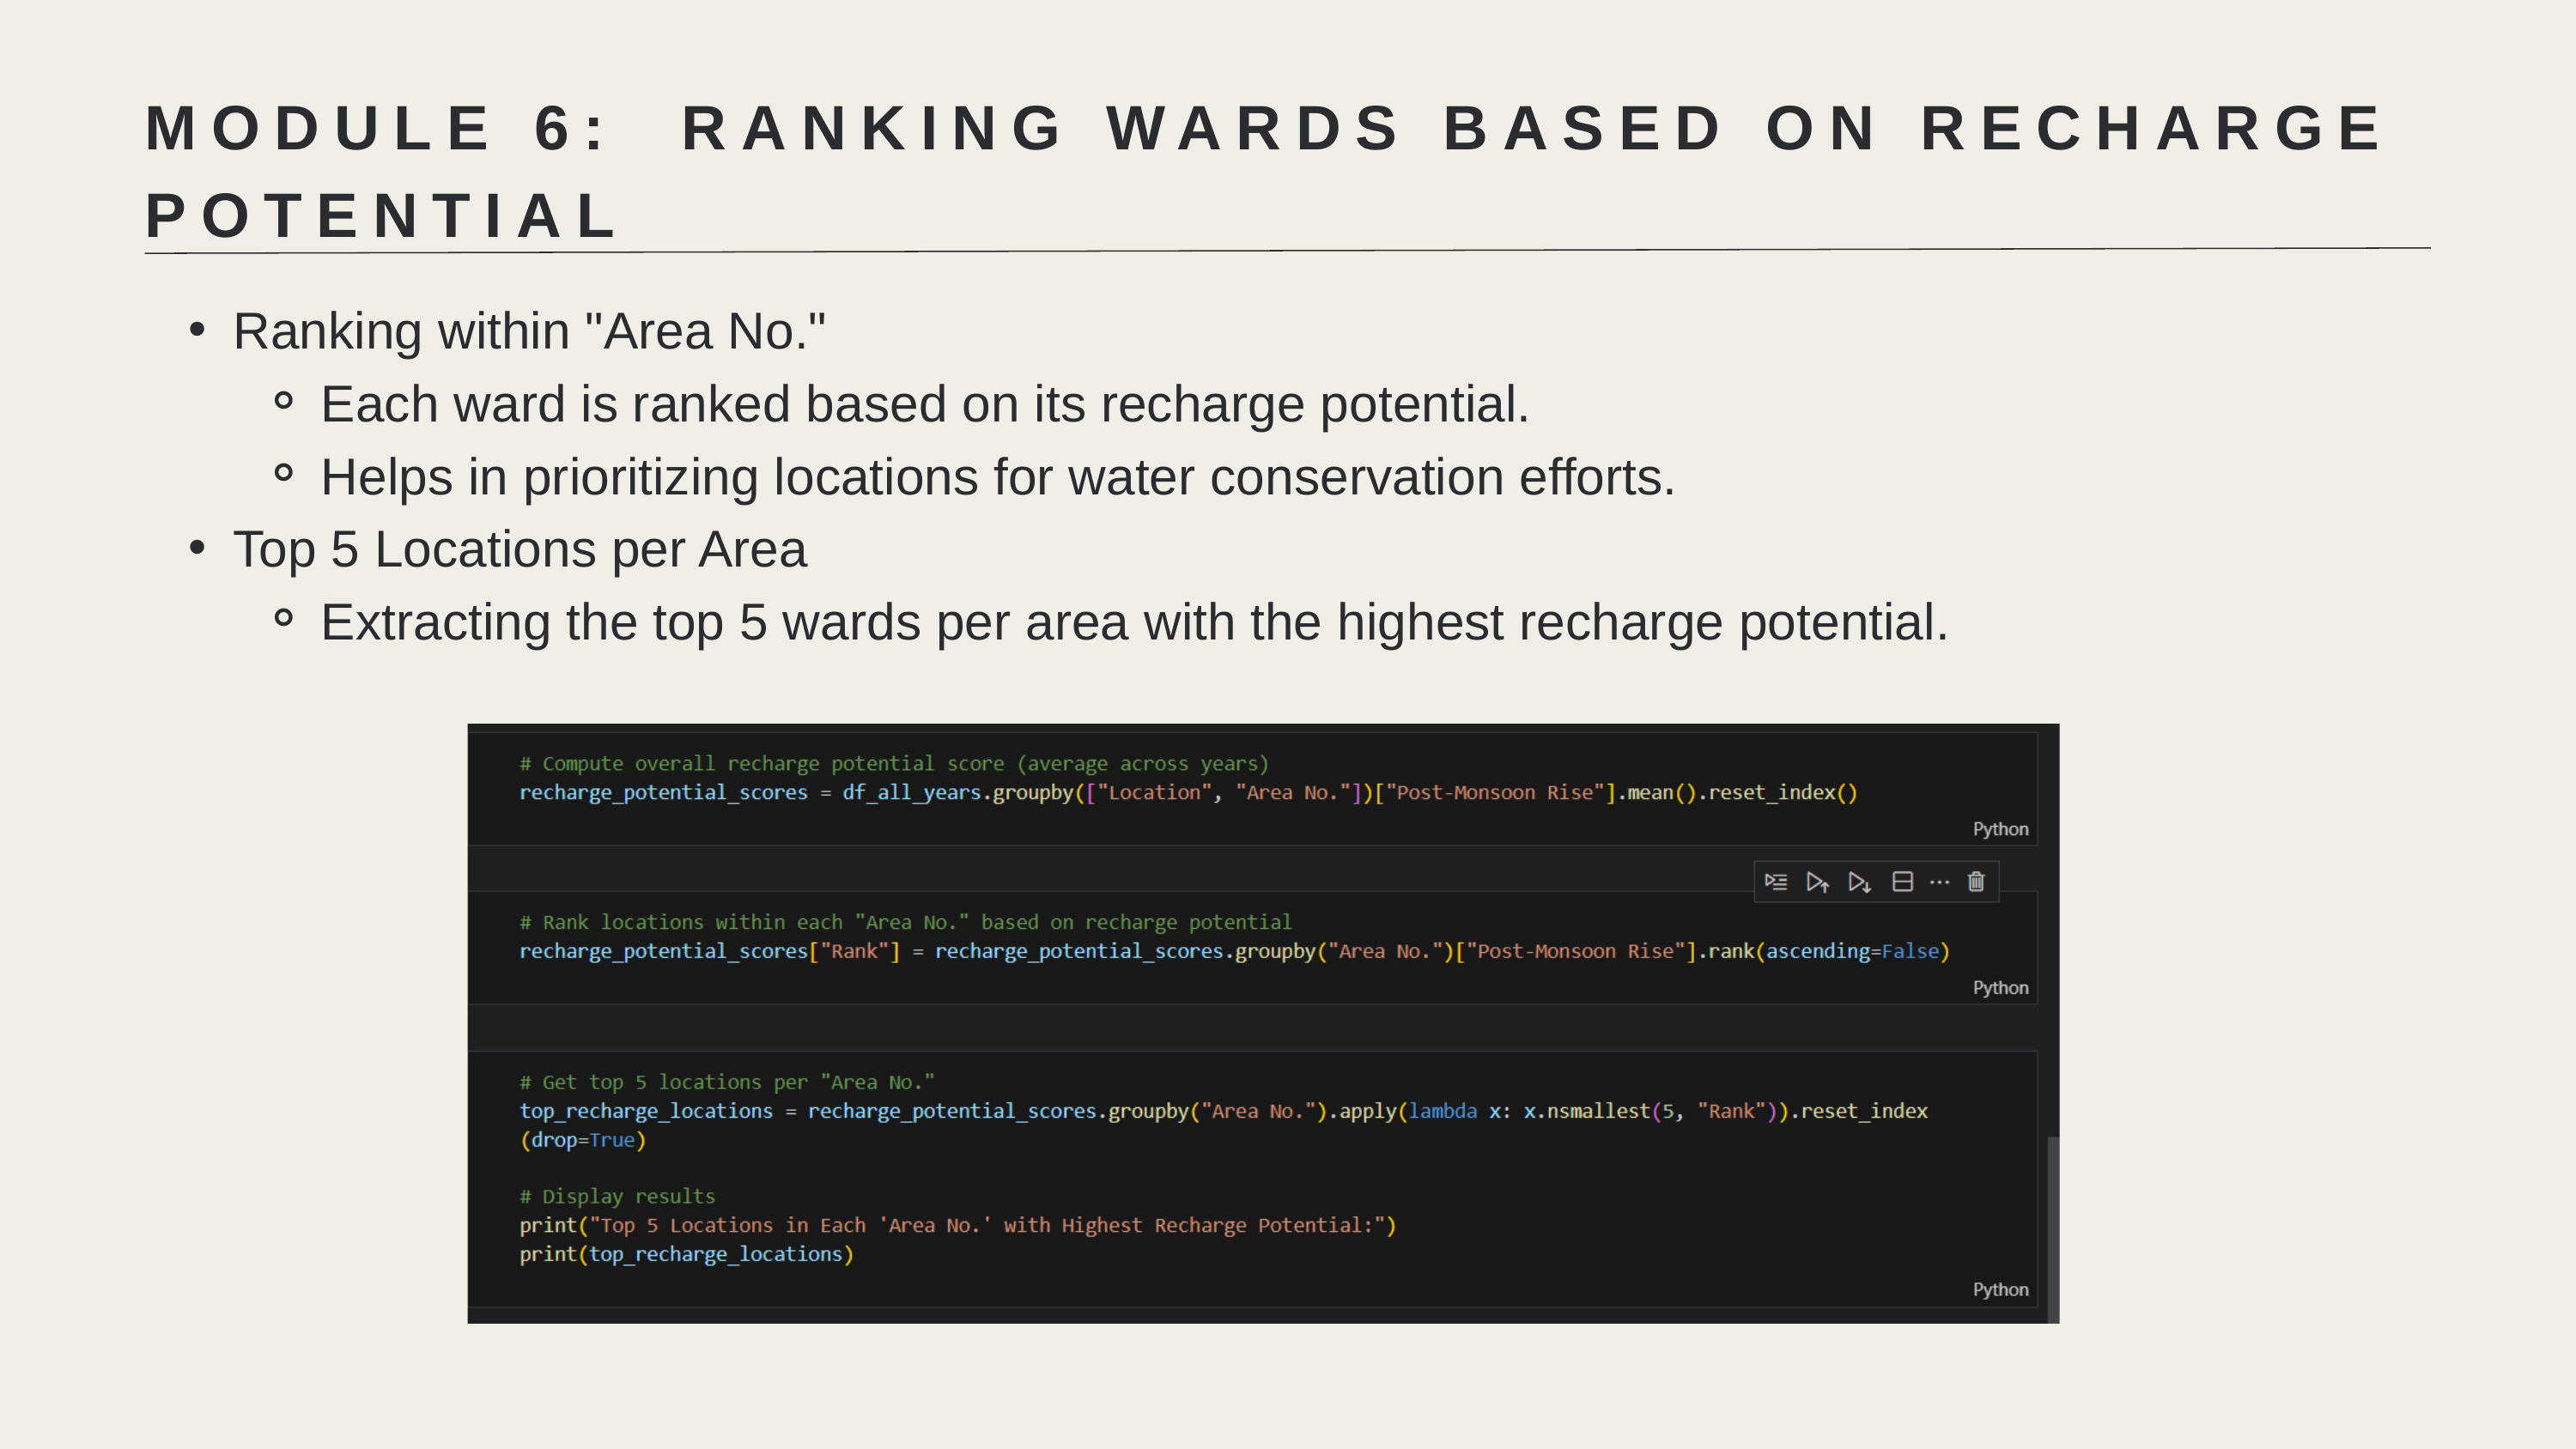

MODULE 6:  RANKING WARDS BASED ON RECHARGE POTENTIAL

Ranking within "Area No."
Each ward is ranked based on its recharge potential.
Helps in prioritizing locations for water conservation efforts.
Top 5 Locations per Area
Extracting the top 5 wards per area with the highest recharge potential.